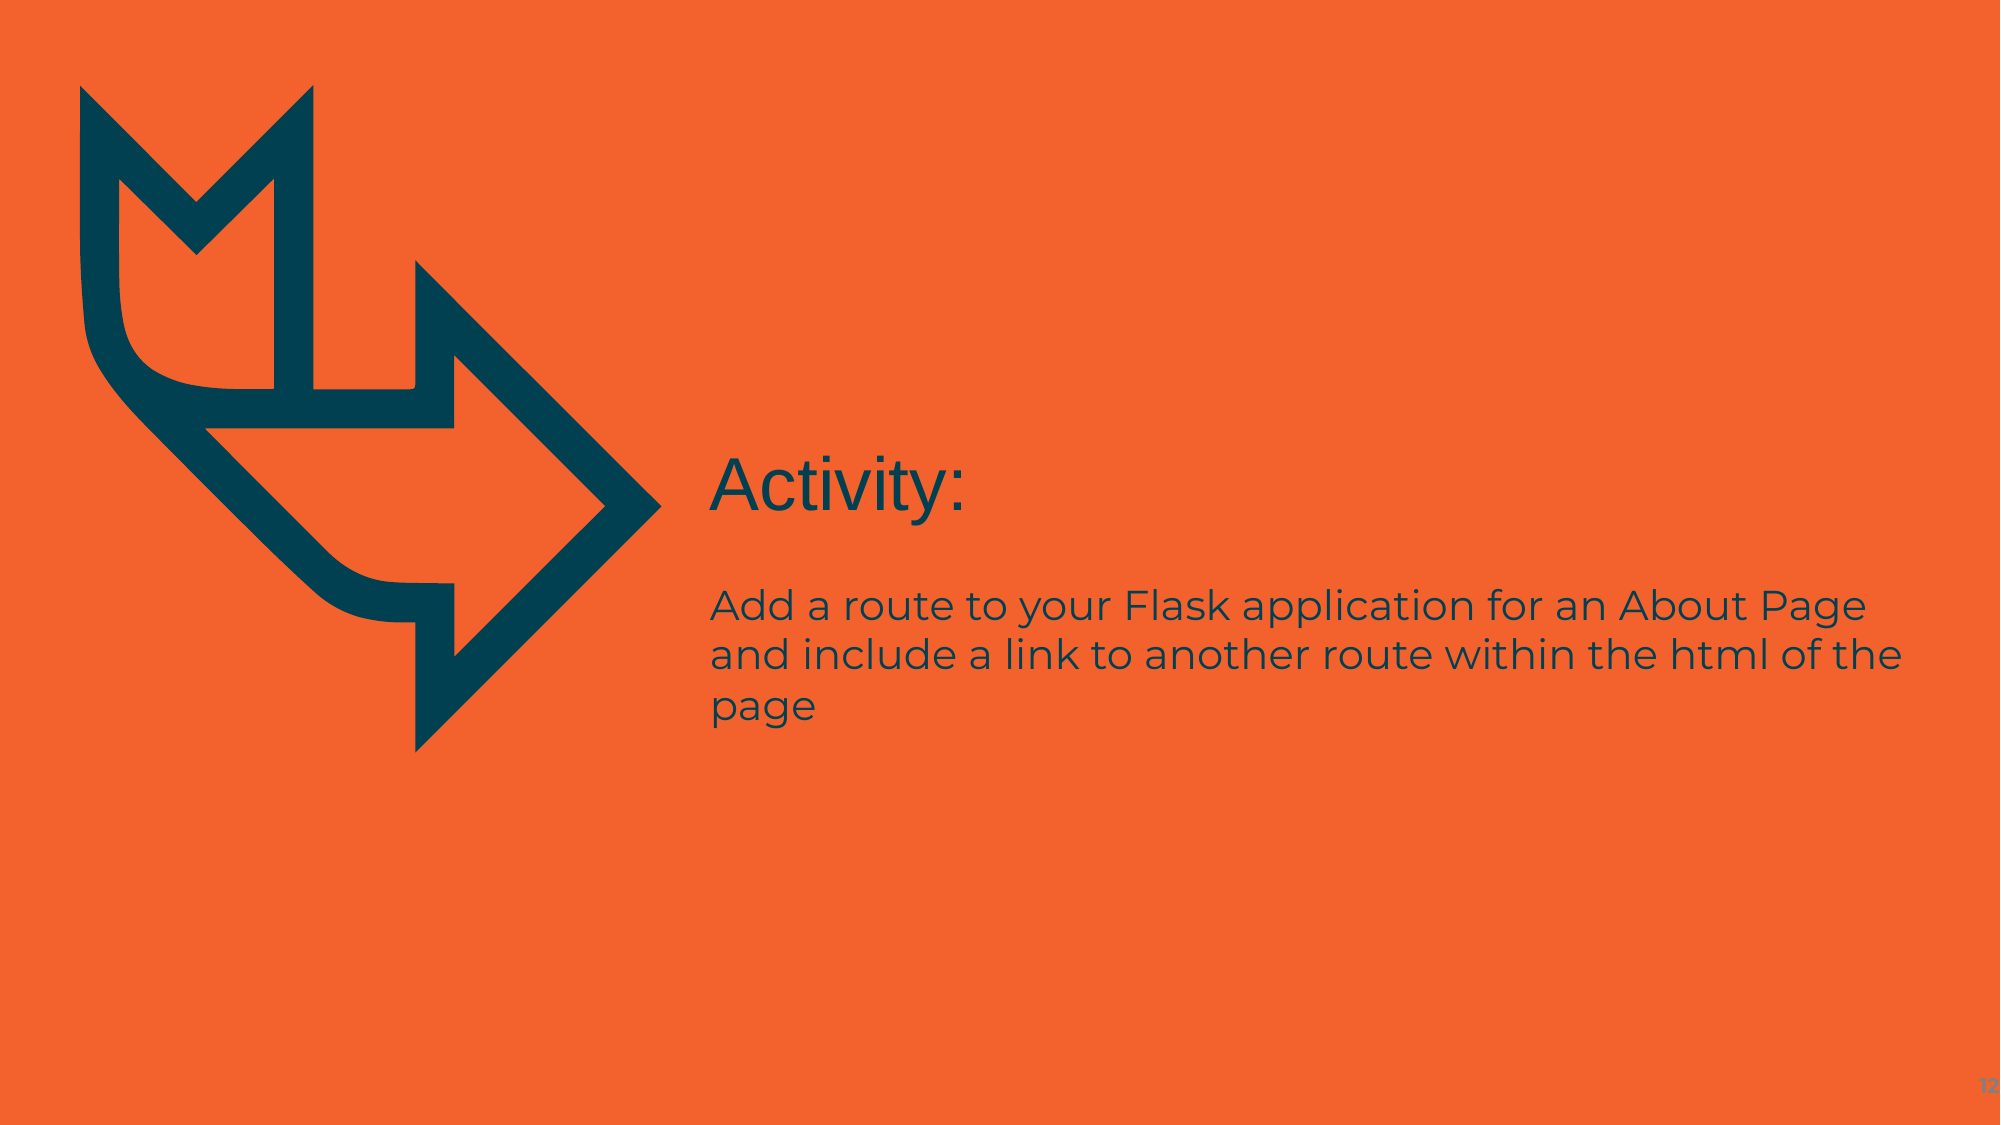

# Activity:
Add a route to your Flask application for an About Page and include a link to another route within the html of the page
12